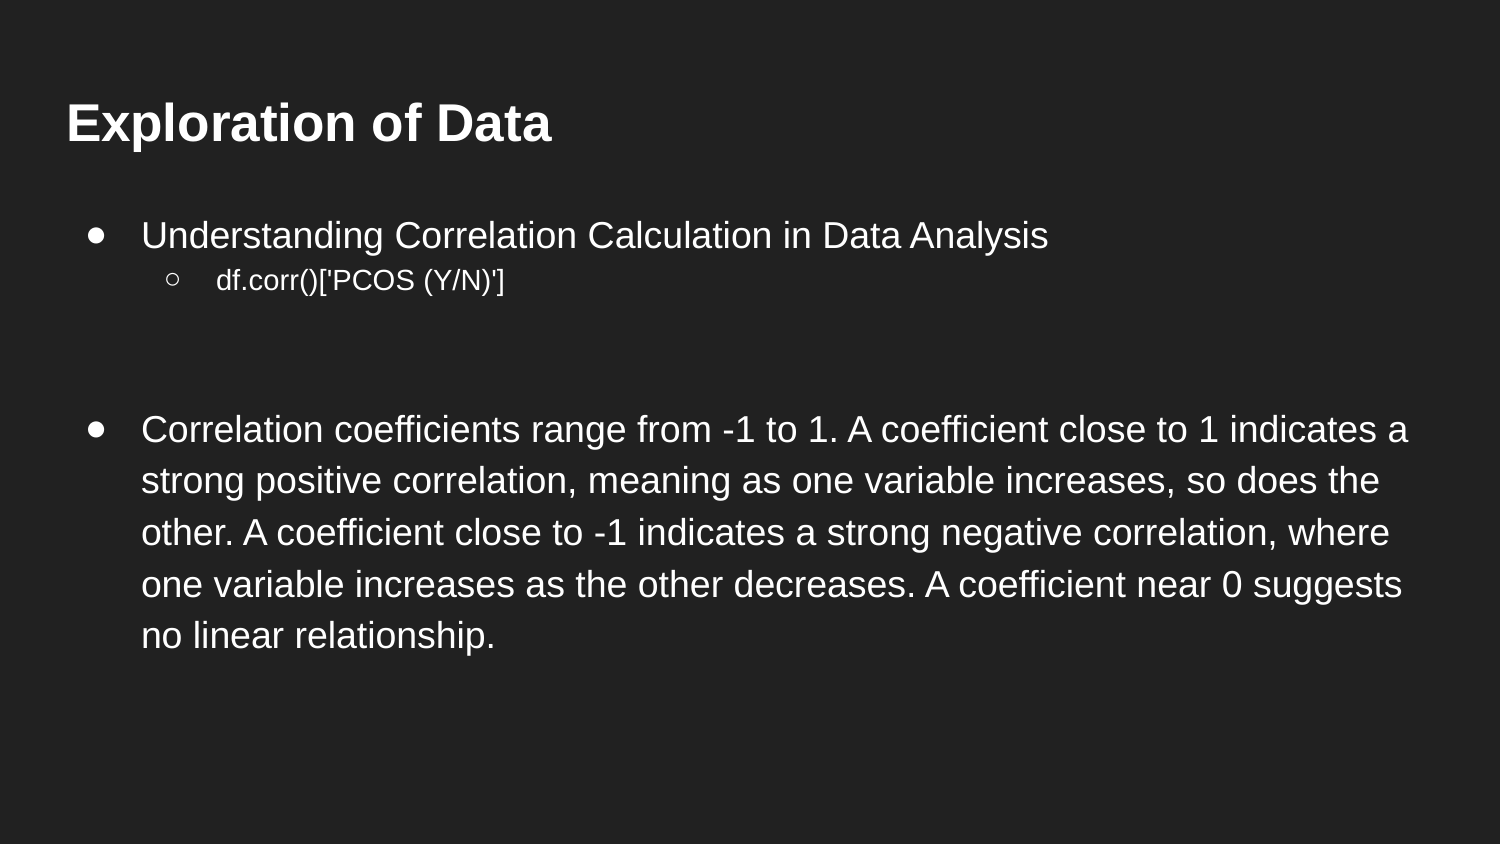

# Exploration of Data
Understanding Correlation Calculation in Data Analysis
df.corr()['PCOS (Y/N)']

Correlation coefficients range from -1 to 1. A coefficient close to 1 indicates a strong positive correlation, meaning as one variable increases, so does the other. A coefficient close to -1 indicates a strong negative correlation, where one variable increases as the other decreases. A coefficient near 0 suggests no linear relationship.